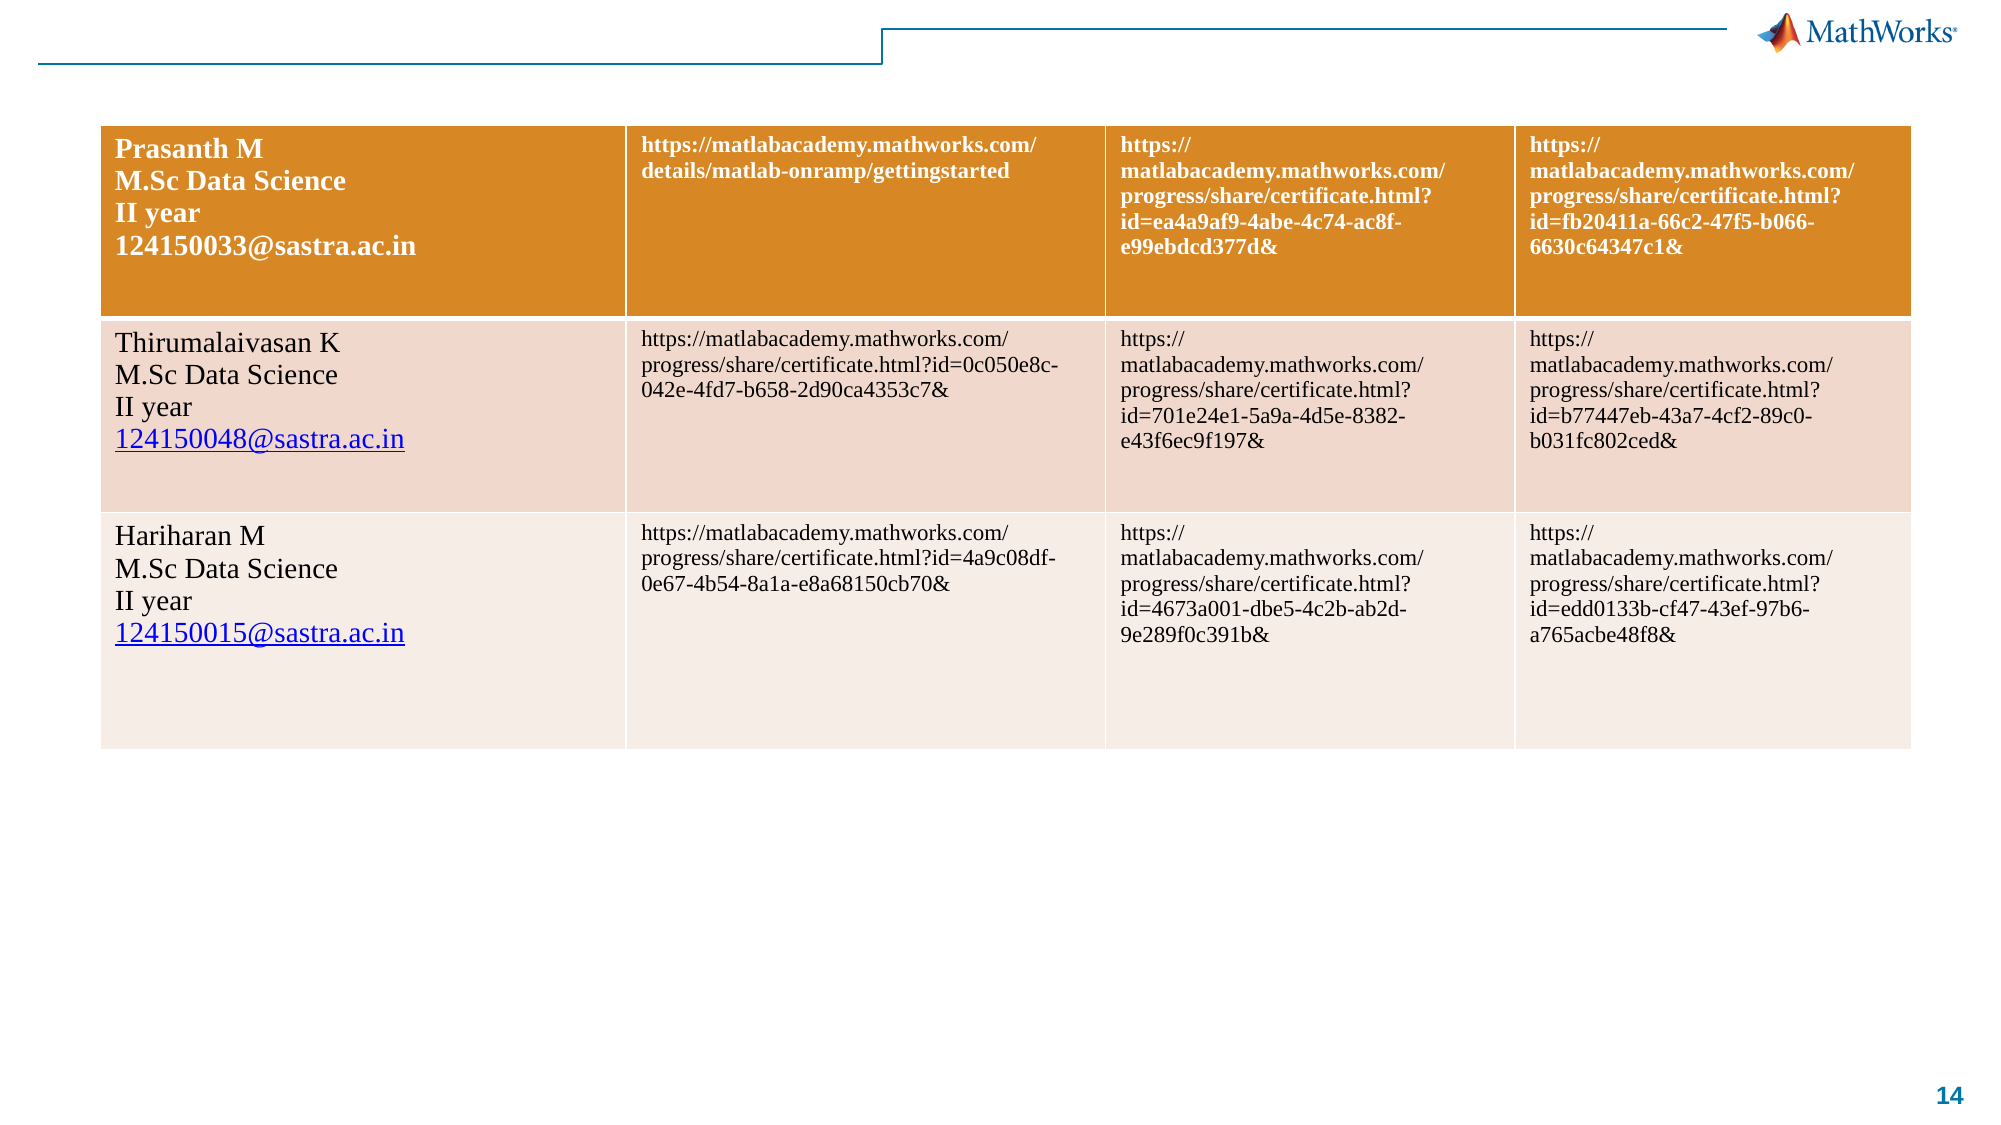

| Prasanth M M.Sc Data Science II year 124150033@sastra.ac.in | https://matlabacademy.mathworks.com/details/matlab-onramp/gettingstarted | https://matlabacademy.mathworks.com/progress/share/certificate.html?id=ea4a9af9-4abe-4c74-ac8f-e99ebdcd377d& | https://matlabacademy.mathworks.com/progress/share/certificate.html?id=fb20411a-66c2-47f5-b066-6630c64347c1& |
| --- | --- | --- | --- |
| Thirumalaivasan K M.Sc Data Science II year 124150048@sastra.ac.in | https://matlabacademy.mathworks.com/progress/share/certificate.html?id=0c050e8c-042e-4fd7-b658-2d90ca4353c7& | https://matlabacademy.mathworks.com/progress/share/certificate.html?id=701e24e1-5a9a-4d5e-8382-e43f6ec9f197& | https://matlabacademy.mathworks.com/progress/share/certificate.html?id=b77447eb-43a7-4cf2-89c0-b031fc802ced& |
| Hariharan M M.Sc Data Science II year 124150015@sastra.ac.in | https://matlabacademy.mathworks.com/progress/share/certificate.html?id=4a9c08df-0e67-4b54-8a1a-e8a68150cb70& | https://matlabacademy.mathworks.com/progress/share/certificate.html?id=4673a001-dbe5-4c2b-ab2d-9e289f0c391b& | https://matlabacademy.mathworks.com/progress/share/certificate.html?id=edd0133b-cf47-43ef-97b6-a765acbe48f8& |